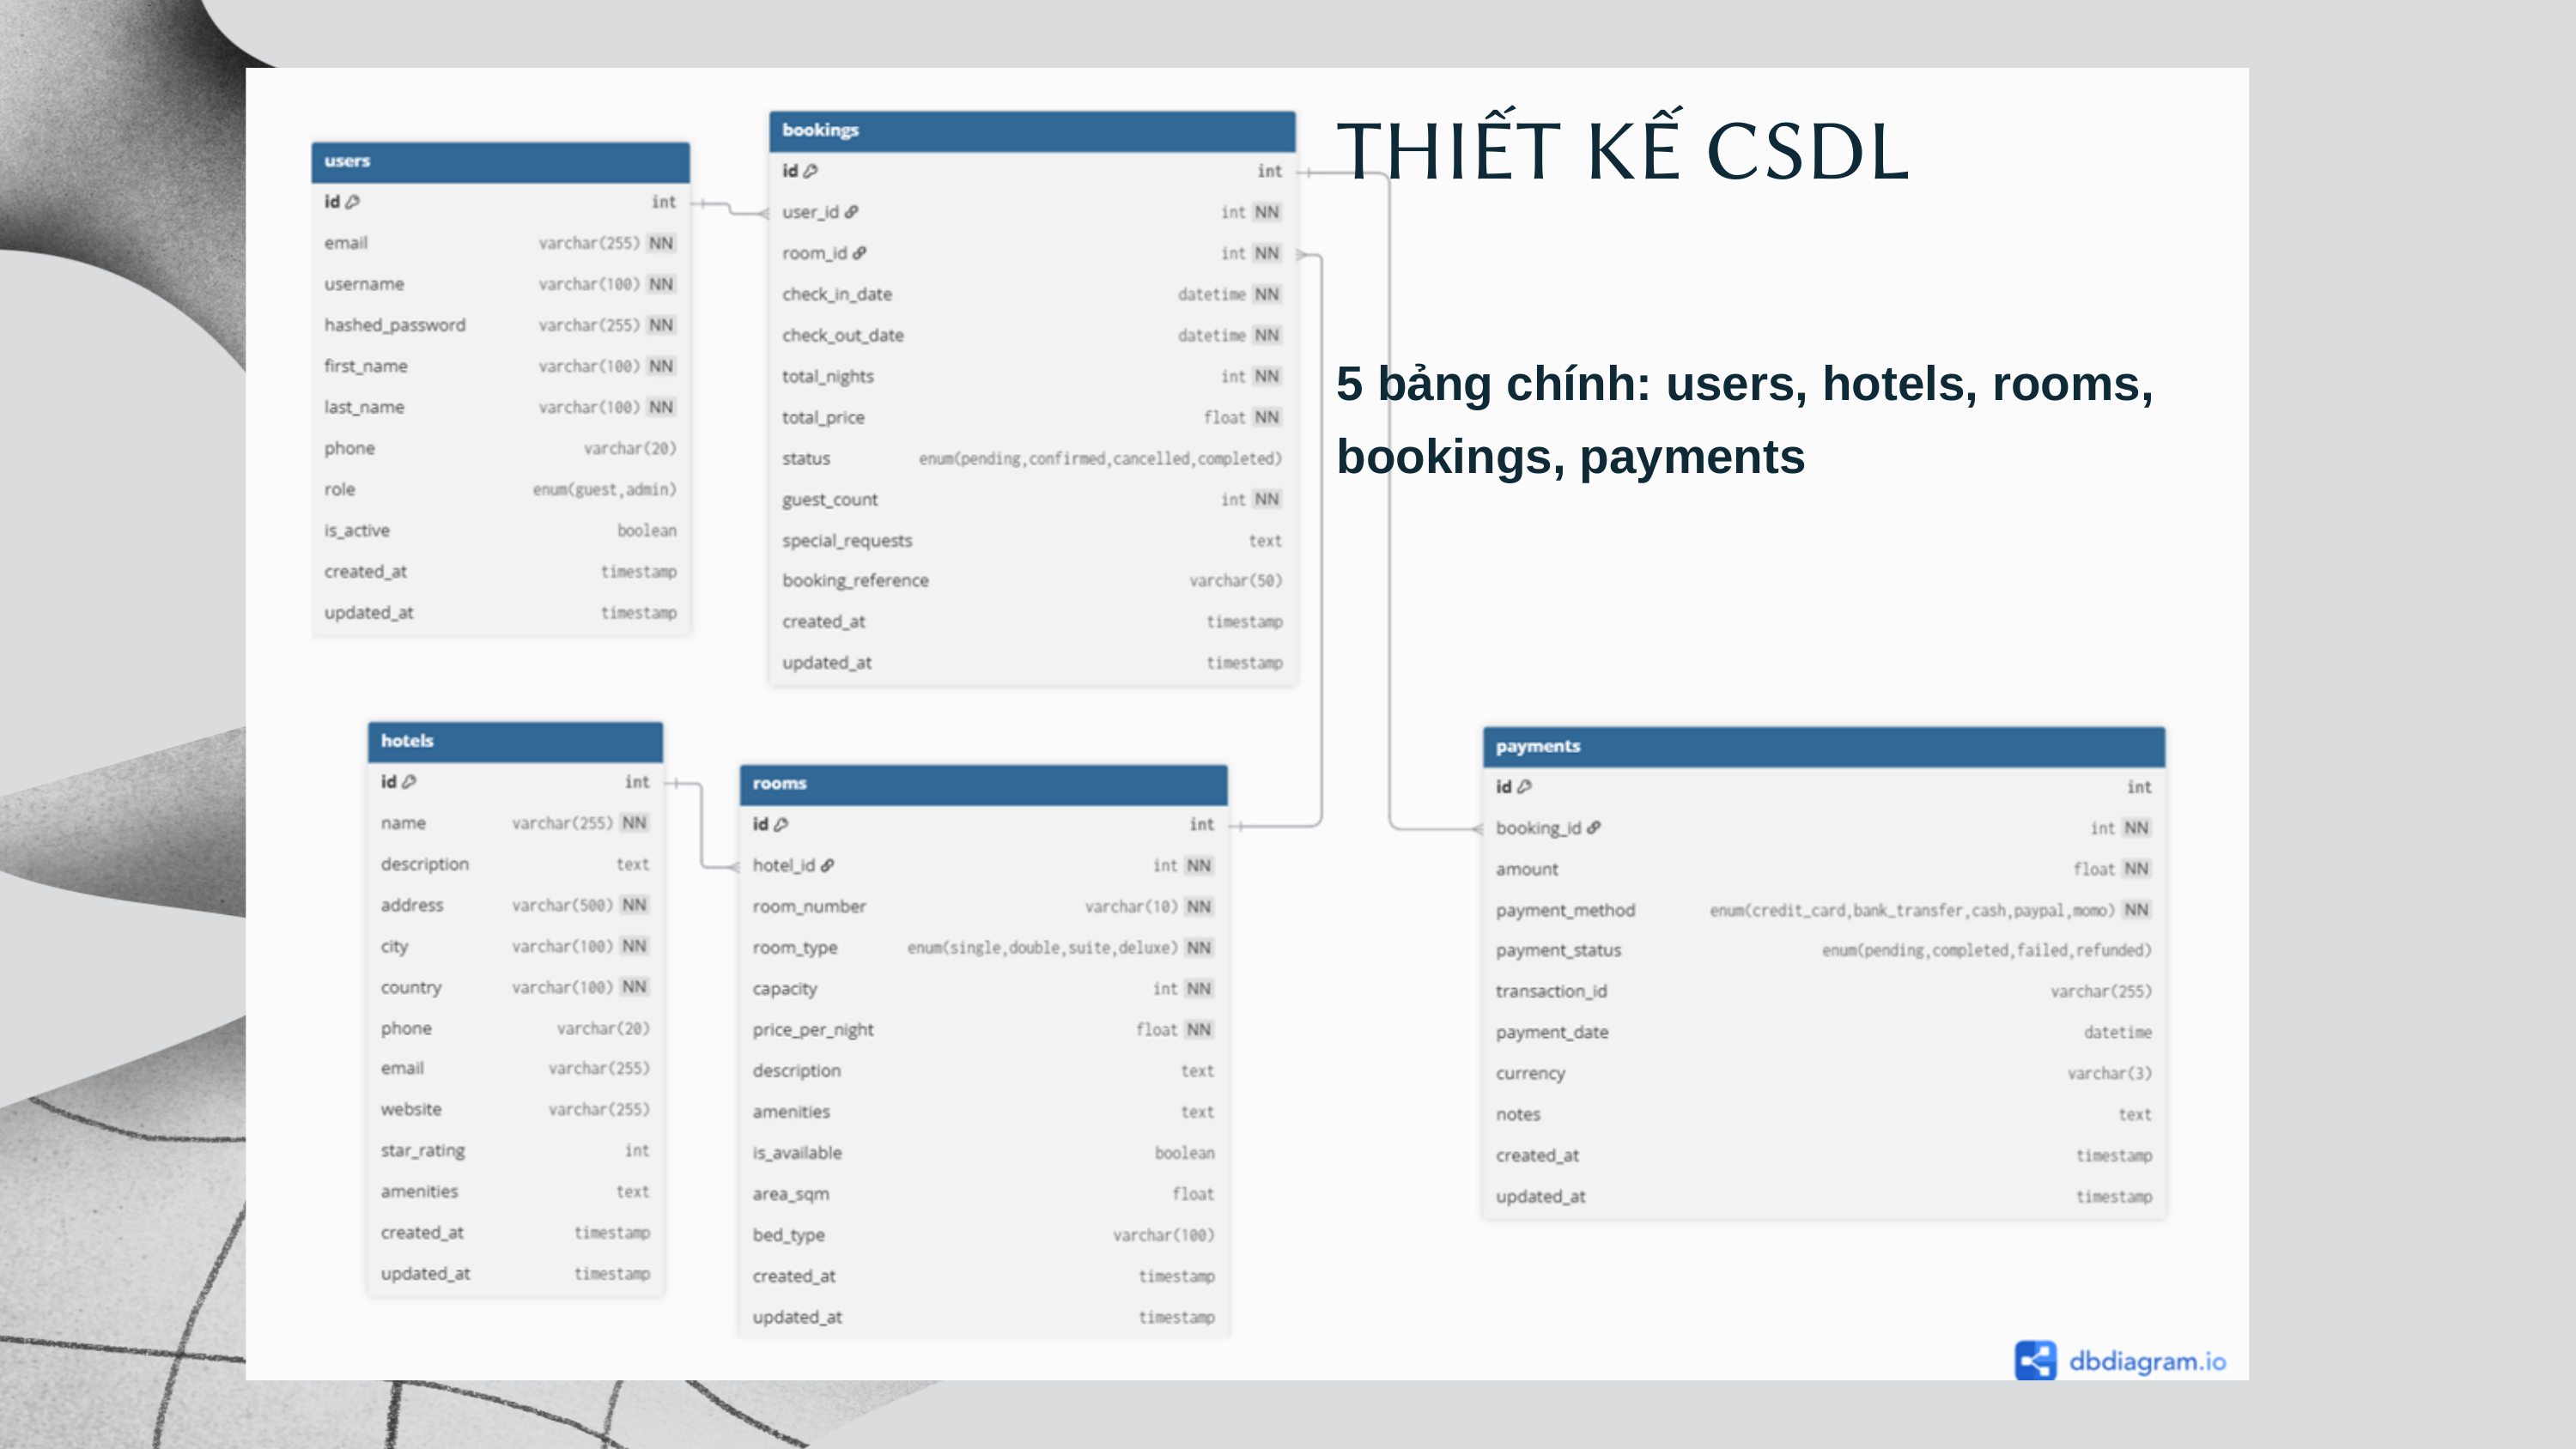

THIẾT KẾ CSDL
5 bảng chính: users, hotels, rooms, bookings, payments